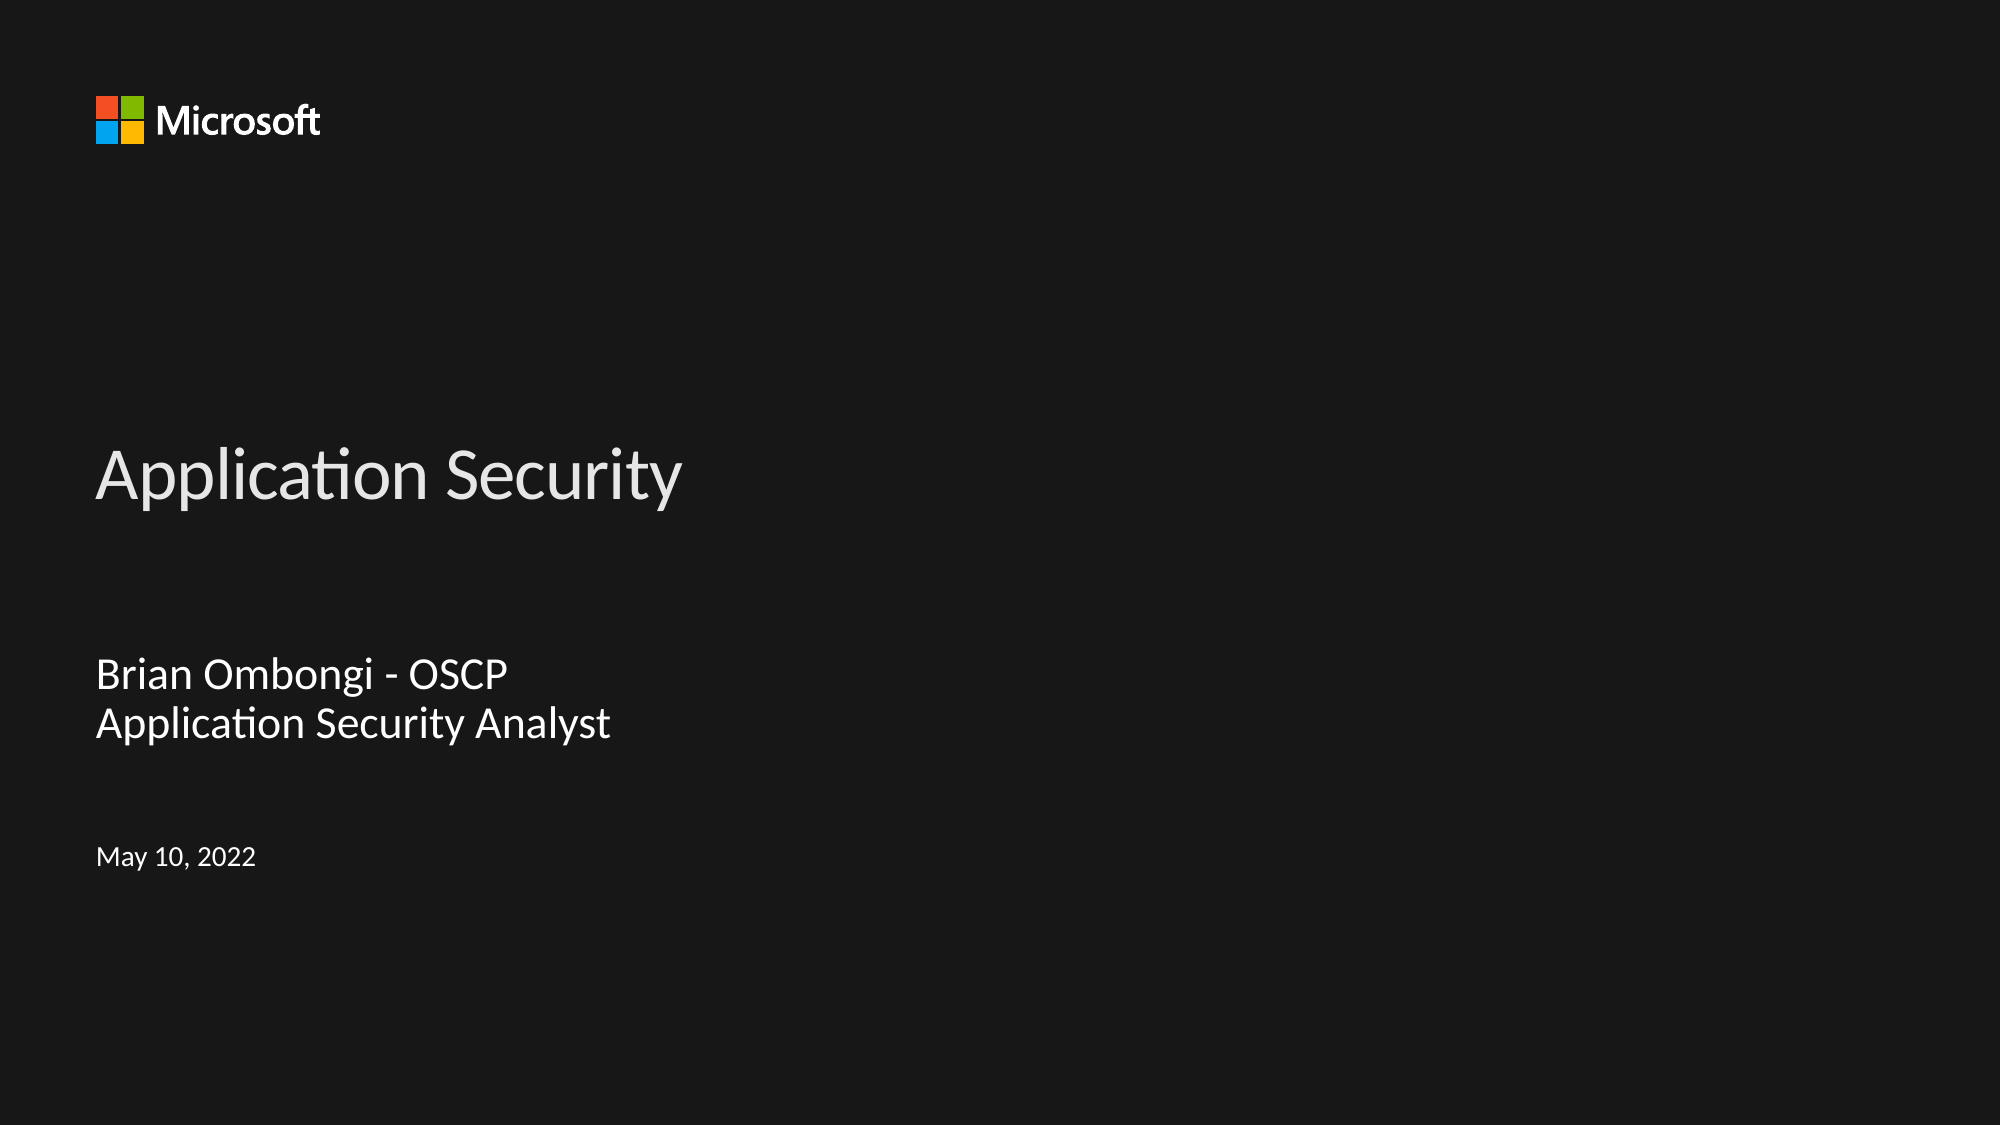

# Application Security
Brian Ombongi - OSCP
Application Security Analyst
May 10, 2022